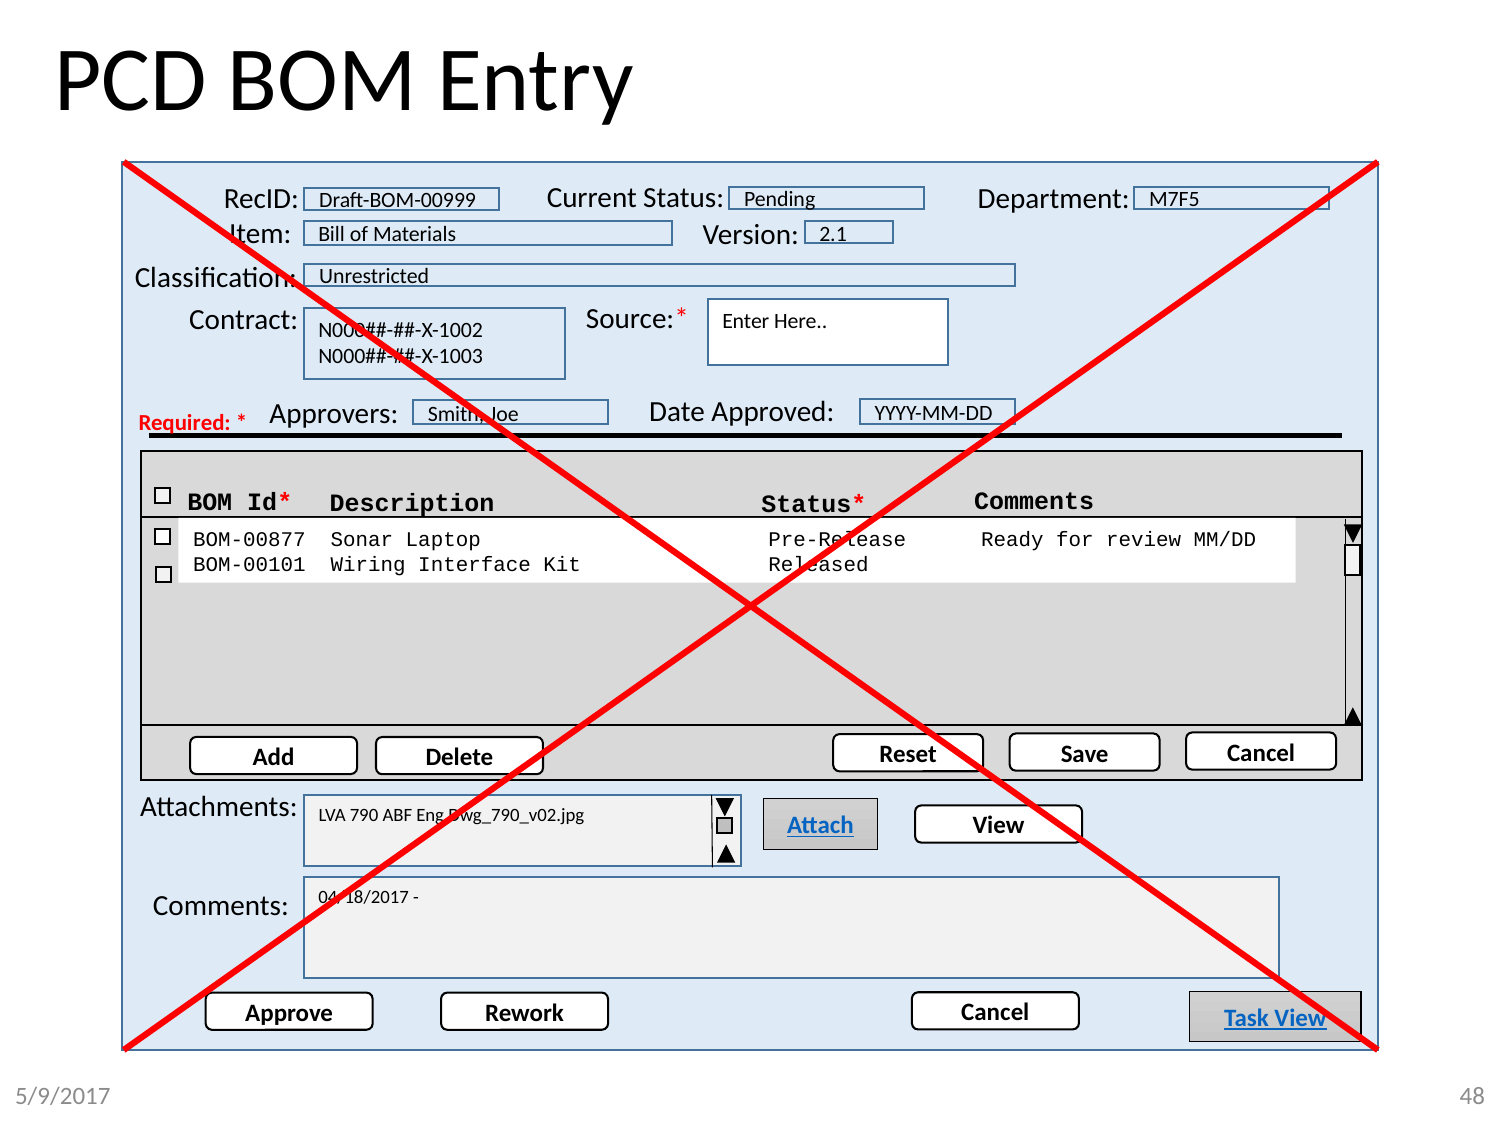

# PCD BOM Entry

Current Status:
Department:
RecID:
Pending
M7F5
Draft-BOM-00999
Item:
Version:
Bill of Materials
2.1
Classification:
Unrestricted
Source:*
Contract:
Enter Here..
N000##-##-X-1002
N000##-##-X-1003
Date Approved:
Approvers:
YYYY-MM-DD
Smith, Joe
Required: *

Comments

BOM Id*

Description

Status*

BOM-00877  Sonar Laptop                       Pre-Release      Ready for review MM/DD
BOM-00101  Wiring Interface Kit               Released

Cancel
Save
Reset
Add
Delete
Attachments:
LVA 790 ABF Eng Dwg_790_v02.jpg
Attach

View

04/18/2017 -
Comments:
Task View
Cancel
Approve
Rework

48
5/9/2017